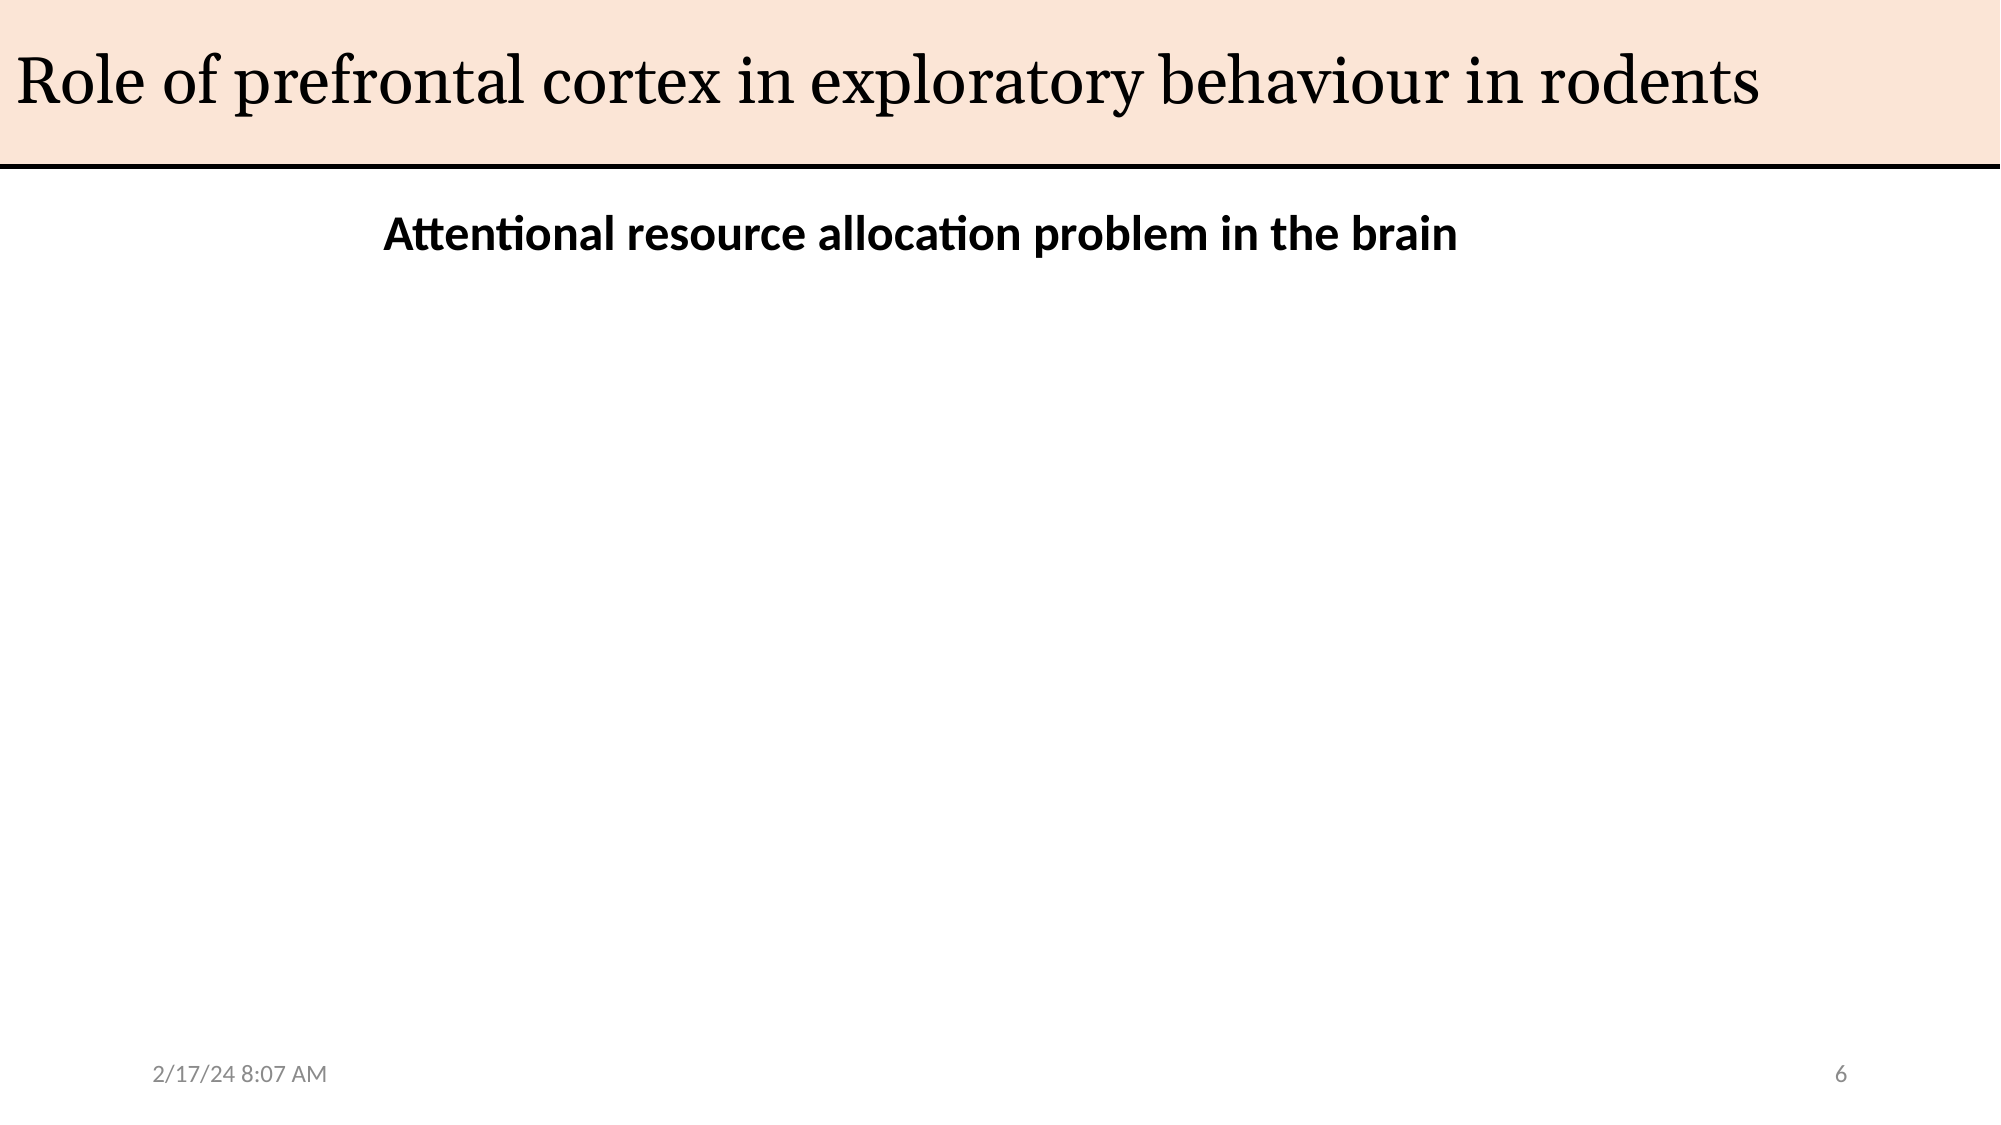

Role of prefrontal cortex in exploratory behaviour in rodents
Attentional resource allocation problem in the brain
2/17/24 8:07 AM
6